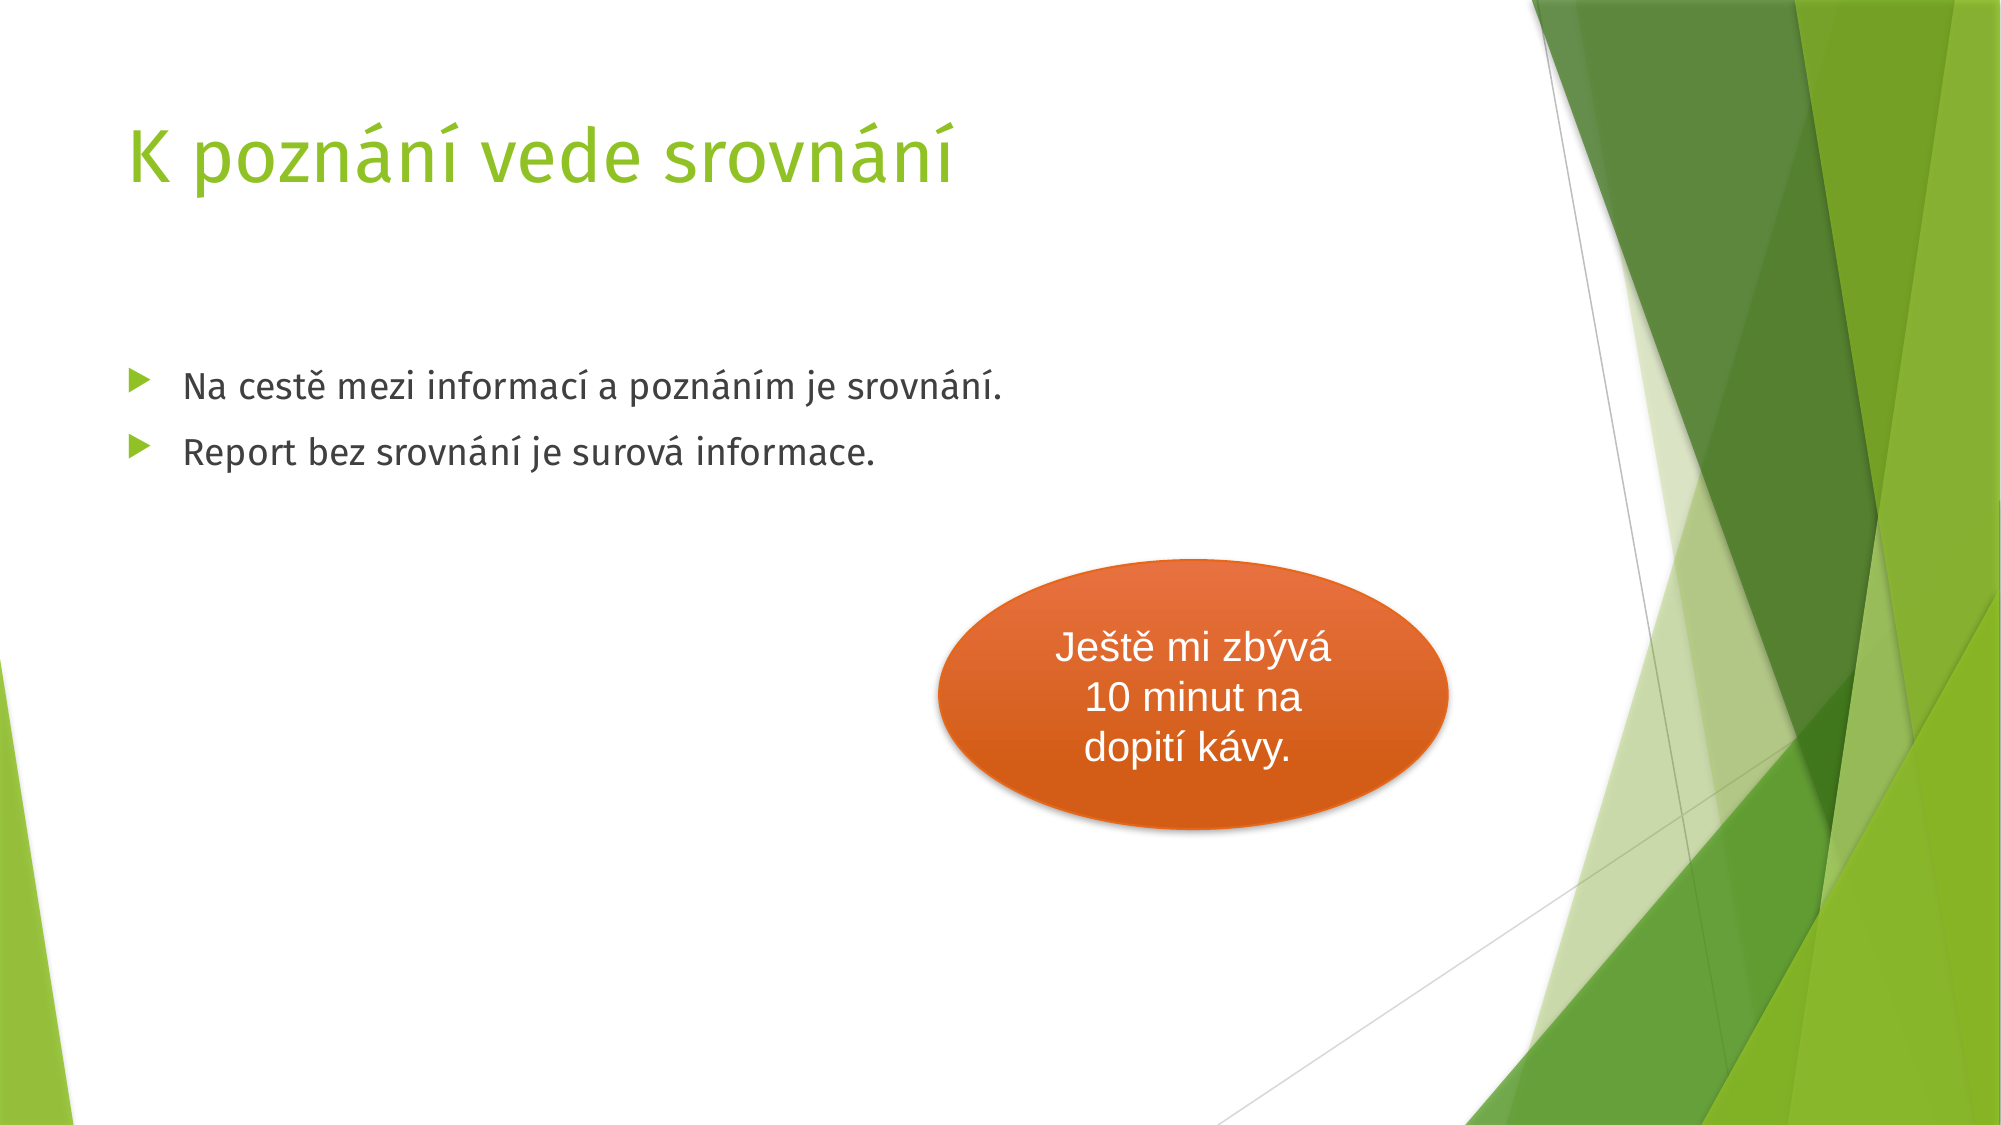

# K poznání vede srovnání
Na cestě mezi informací a poznáním je srovnání.
Report bez srovnání je surová informace.

Ještě mi zbývá 10 minut na dopití kávy.